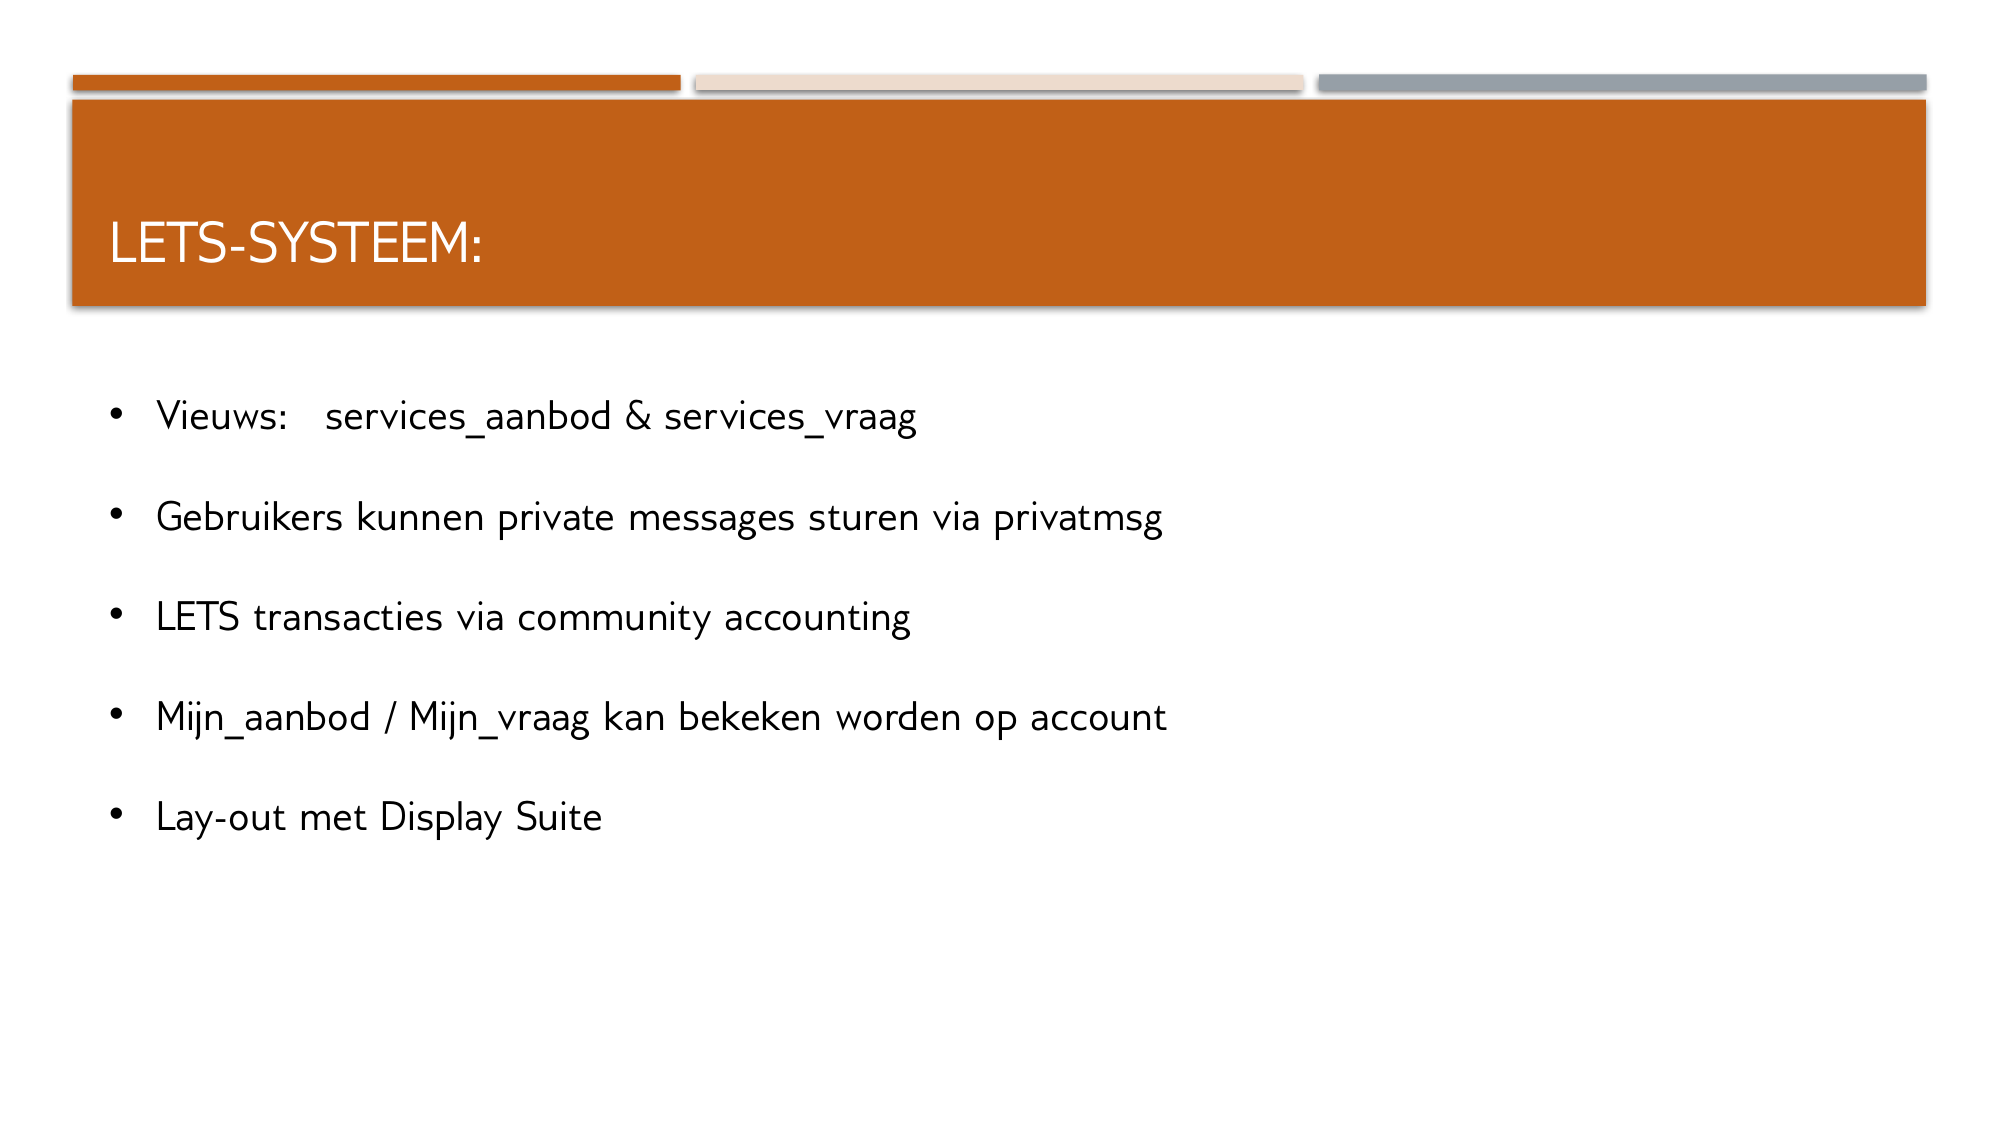

# LETS-SYSTEEM:
Vieuws:   services_aanbod & services_vraag

Gebruikers kunnen private messages sturen via privatmsg

LETS transacties via community accounting

Mijn_aanbod / Mijn_vraag kan bekeken worden op account

Lay-out met Display Suite